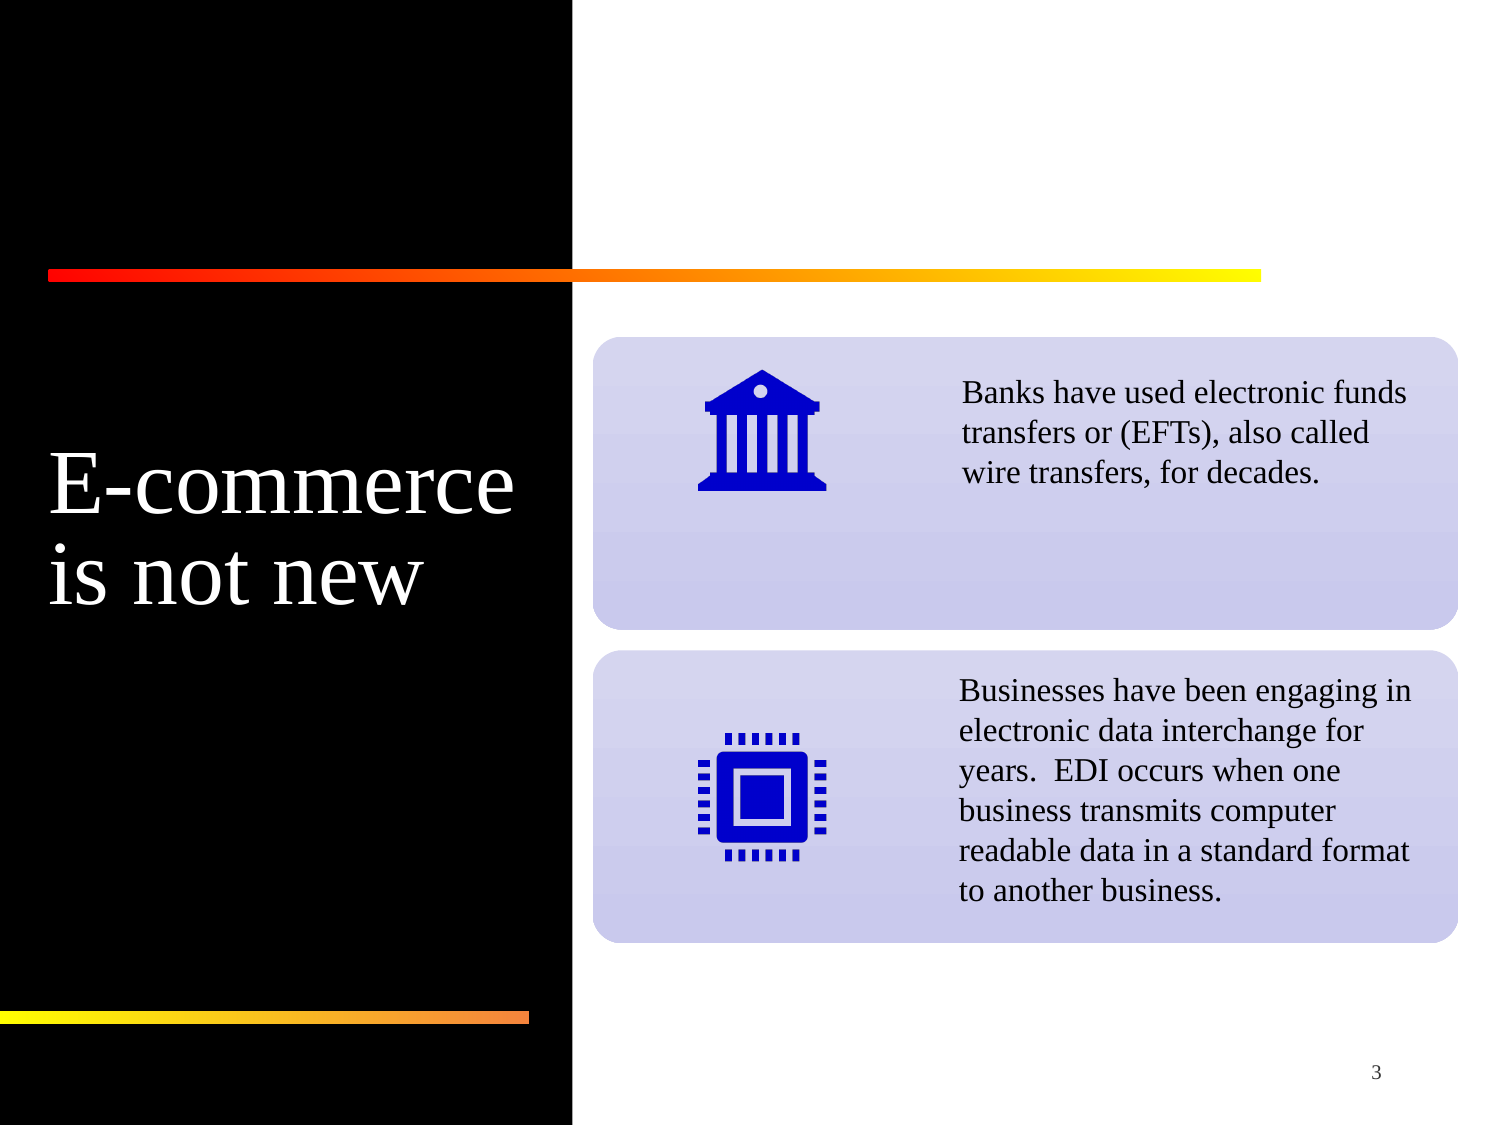

E-commerce is not new
Banks have used electronic funds transfers or (EFTs), also called wire transfers, for decades.
Businesses have been engaging in electronic data interchange for years.  EDI occurs when one business transmits computer readable data in a standard format to another business.

3